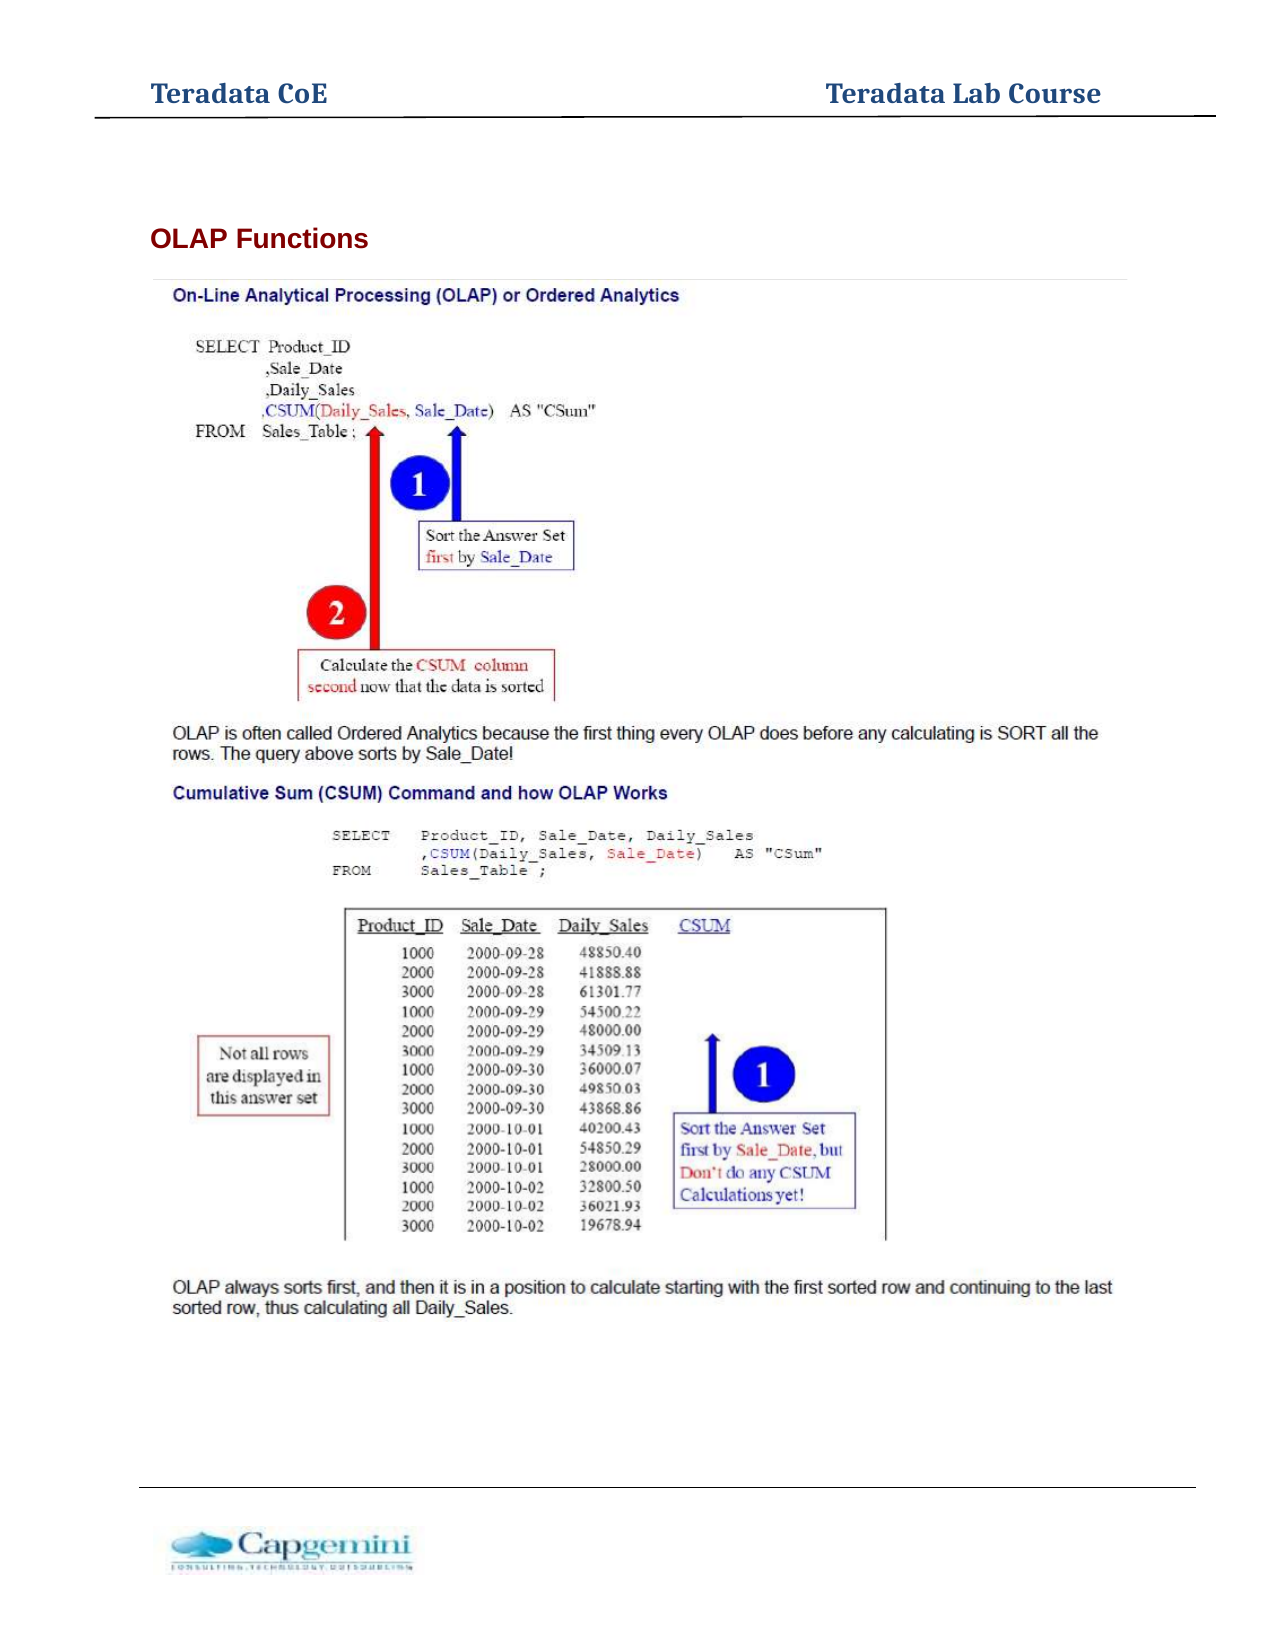

Teradata CoE
Teradata Lab Course

OLAP Functions